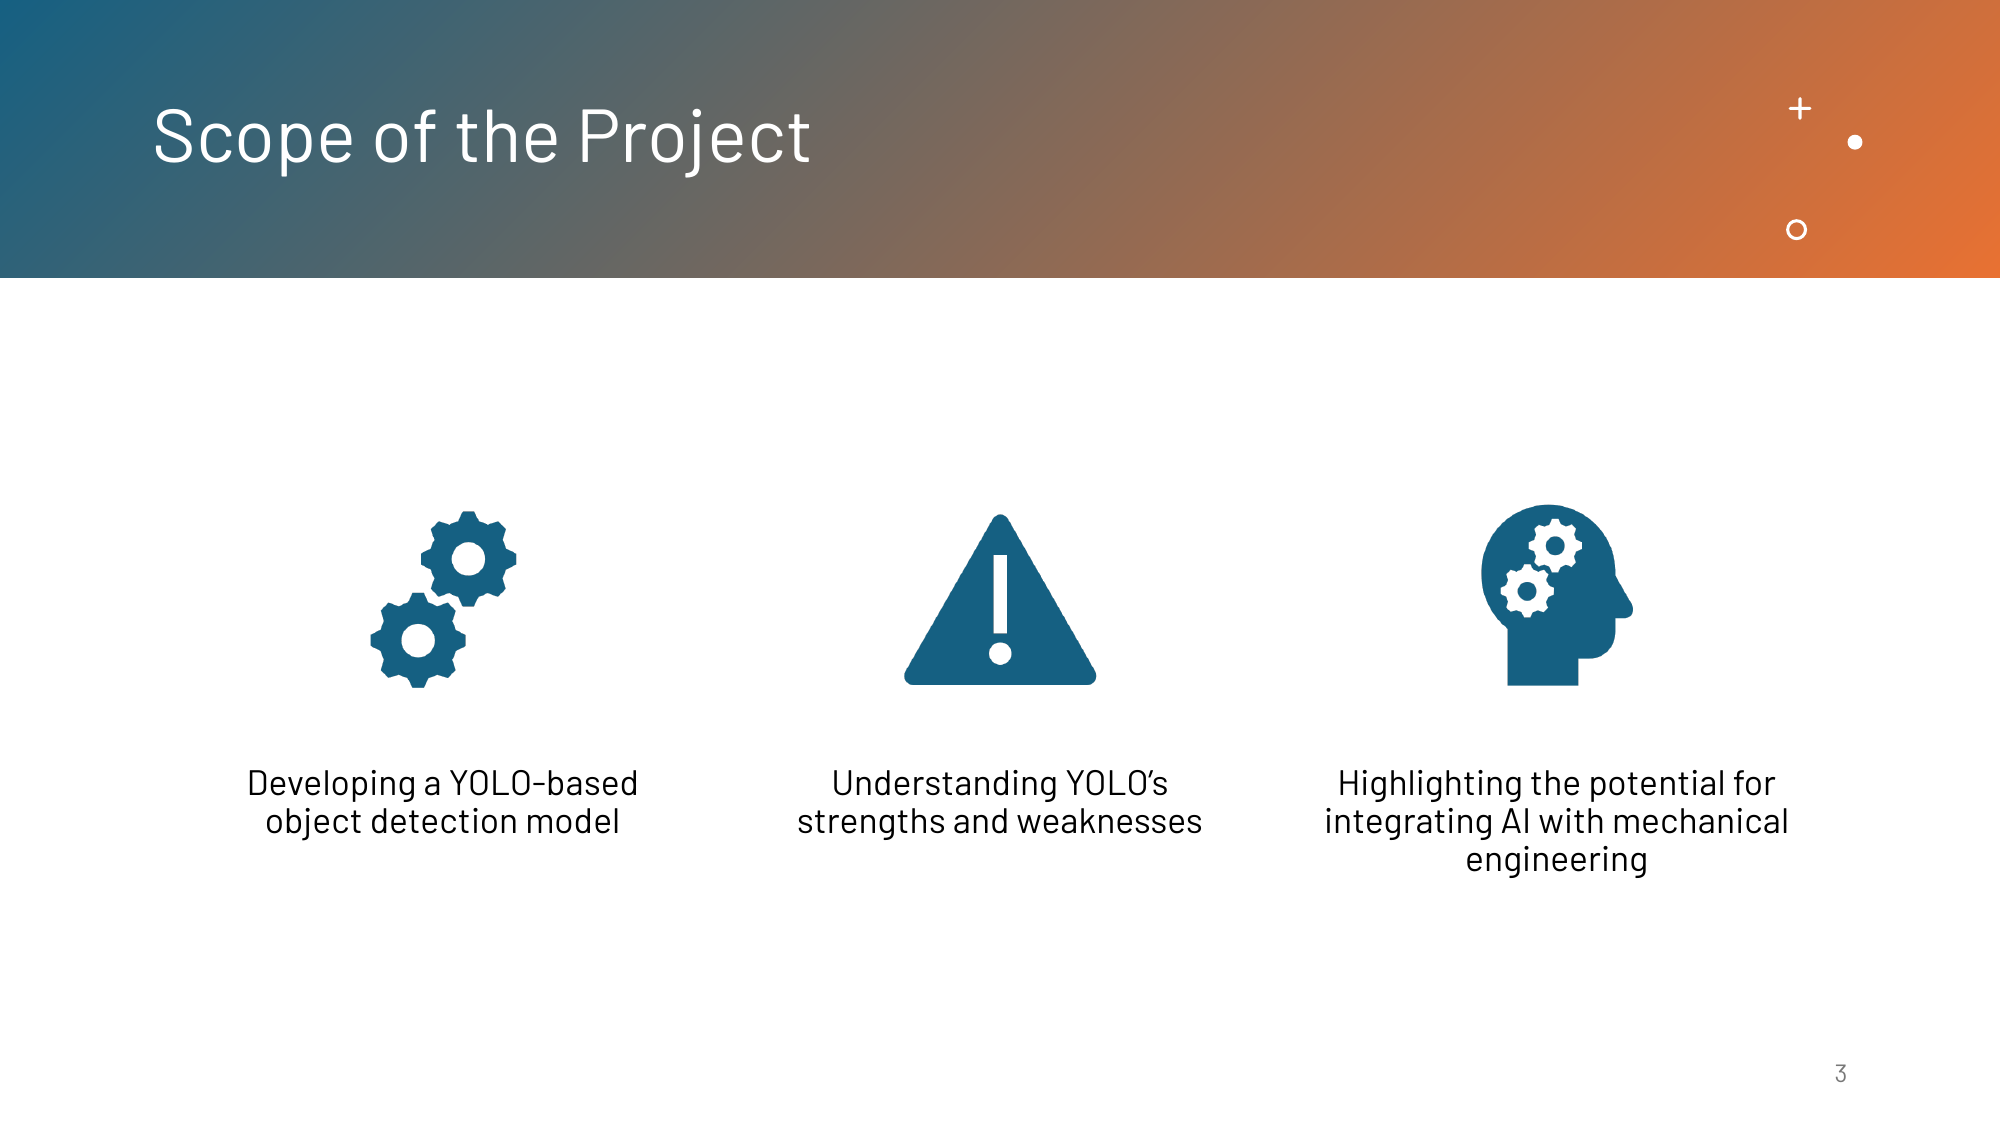

# Scope of the Project

Developing a YOLO-based object detection model
Understanding YOLO’s strengths and weaknesses
Highlighting the potential for integrating AI with mechanical engineering
3